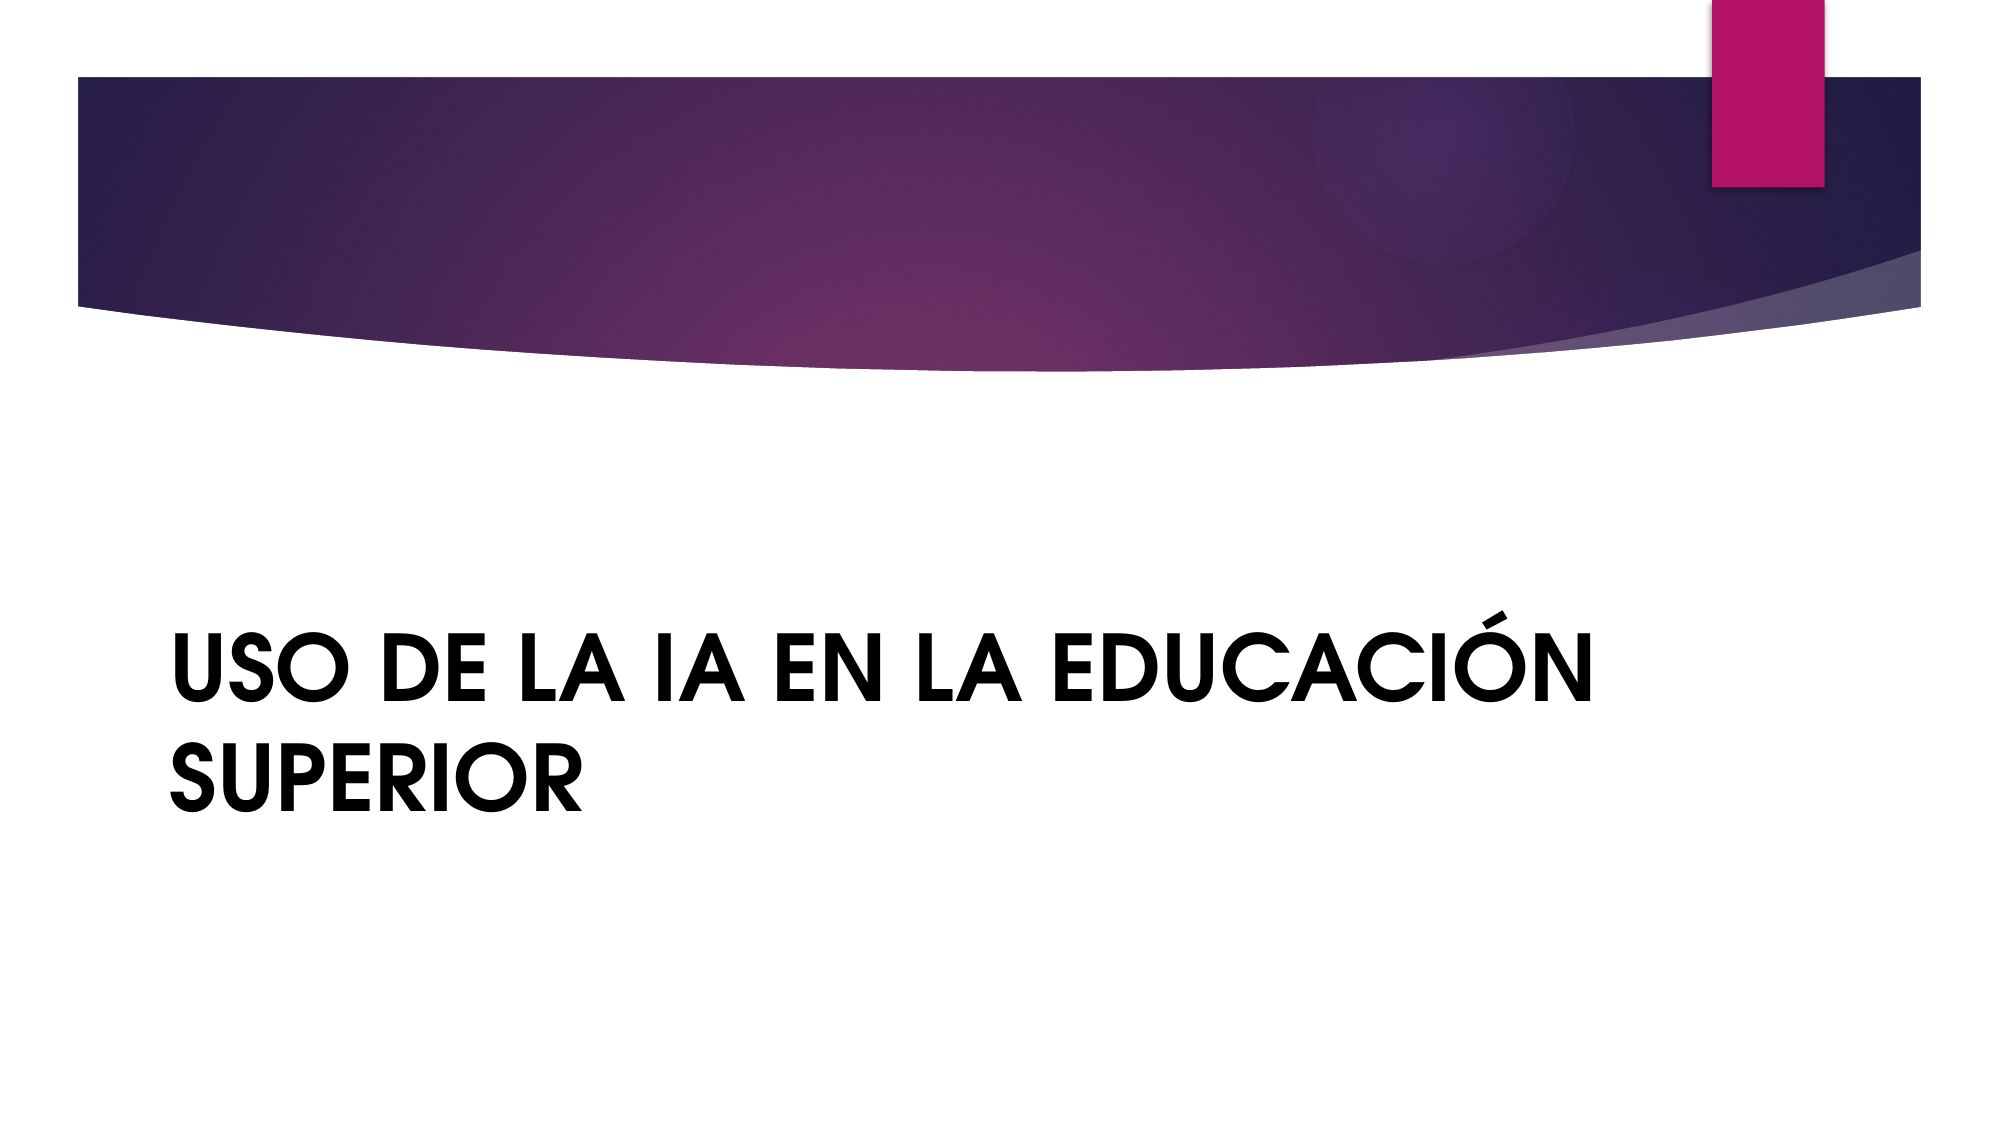

# USO DE LA IA EN LA EDUCACIÓN SUPERIOR